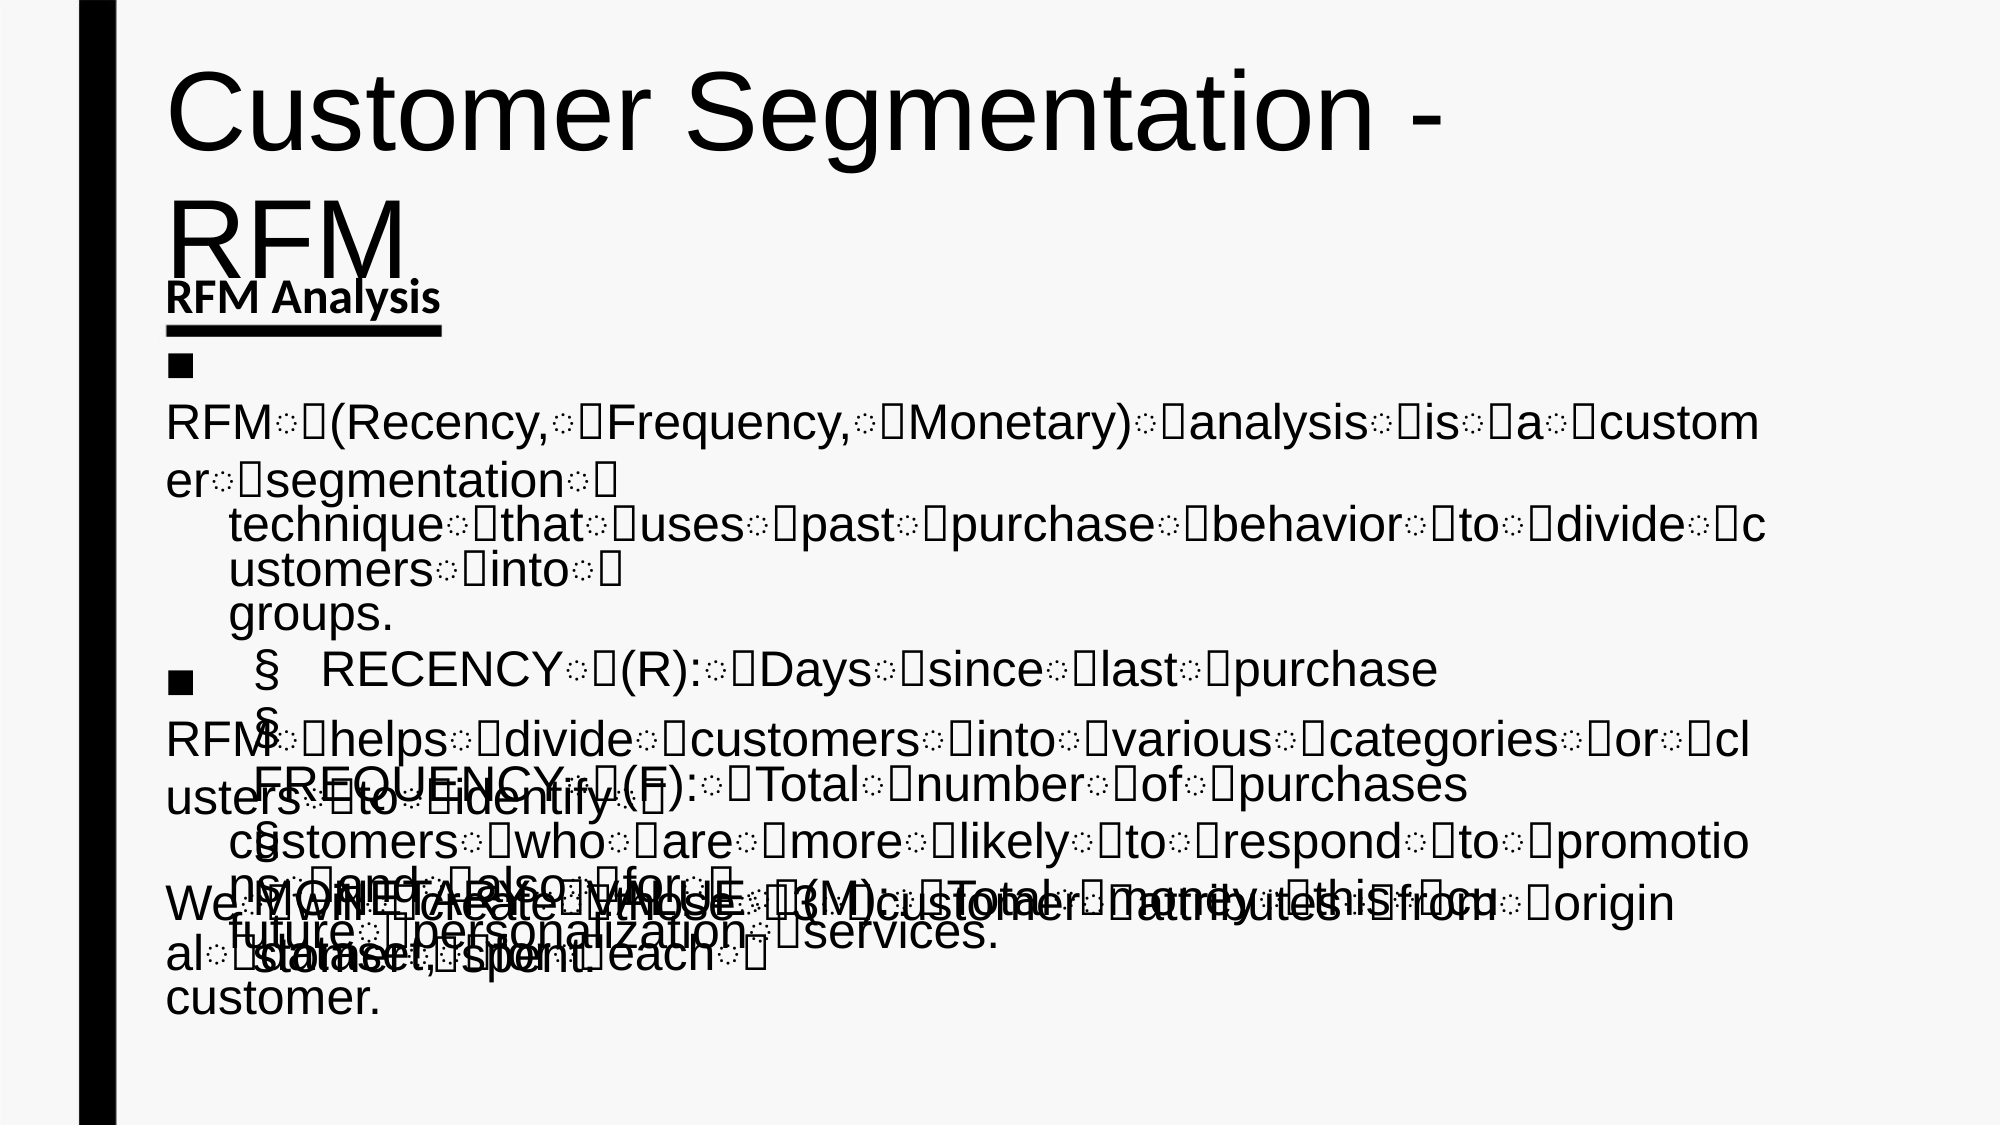

Customer Segmentation - RFM
RFM Analysis
■ RFMꢀ(Recency,ꢀFrequency,ꢀMonetary)ꢀanalysisꢀisꢀaꢀcustomerꢀsegmentationꢀ
techniqueꢀthatꢀusesꢀpastꢀpurchaseꢀbehaviorꢀtoꢀdivideꢀcustomersꢀintoꢀ
groups.
■ RFMꢀhelpsꢀdivideꢀcustomersꢀintoꢀvariousꢀcategoriesꢀorꢀclustersꢀtoꢀidentifyꢀ
customersꢀwhoꢀareꢀmoreꢀlikelyꢀtoꢀrespondꢀtoꢀpromotionsꢀandꢀalsoꢀforꢀ
futureꢀpersonalizationꢀservices.
§ RECENCYꢀ(R):ꢀDaysꢀsinceꢀlastꢀpurchase
§ FREQUENCYꢀ(F):ꢀTotalꢀnumberꢀofꢀpurchases
§ MONETARYꢀVALUEꢀ(M):ꢀTotalꢀmoneyꢀthisꢀcustomerꢀspent.
Weꢀwillꢀcreateꢀthoseꢀ3ꢀcustomerꢀattributesꢀfromꢀoriginalꢀdataset,ꢀforꢀeachꢀ
customer.